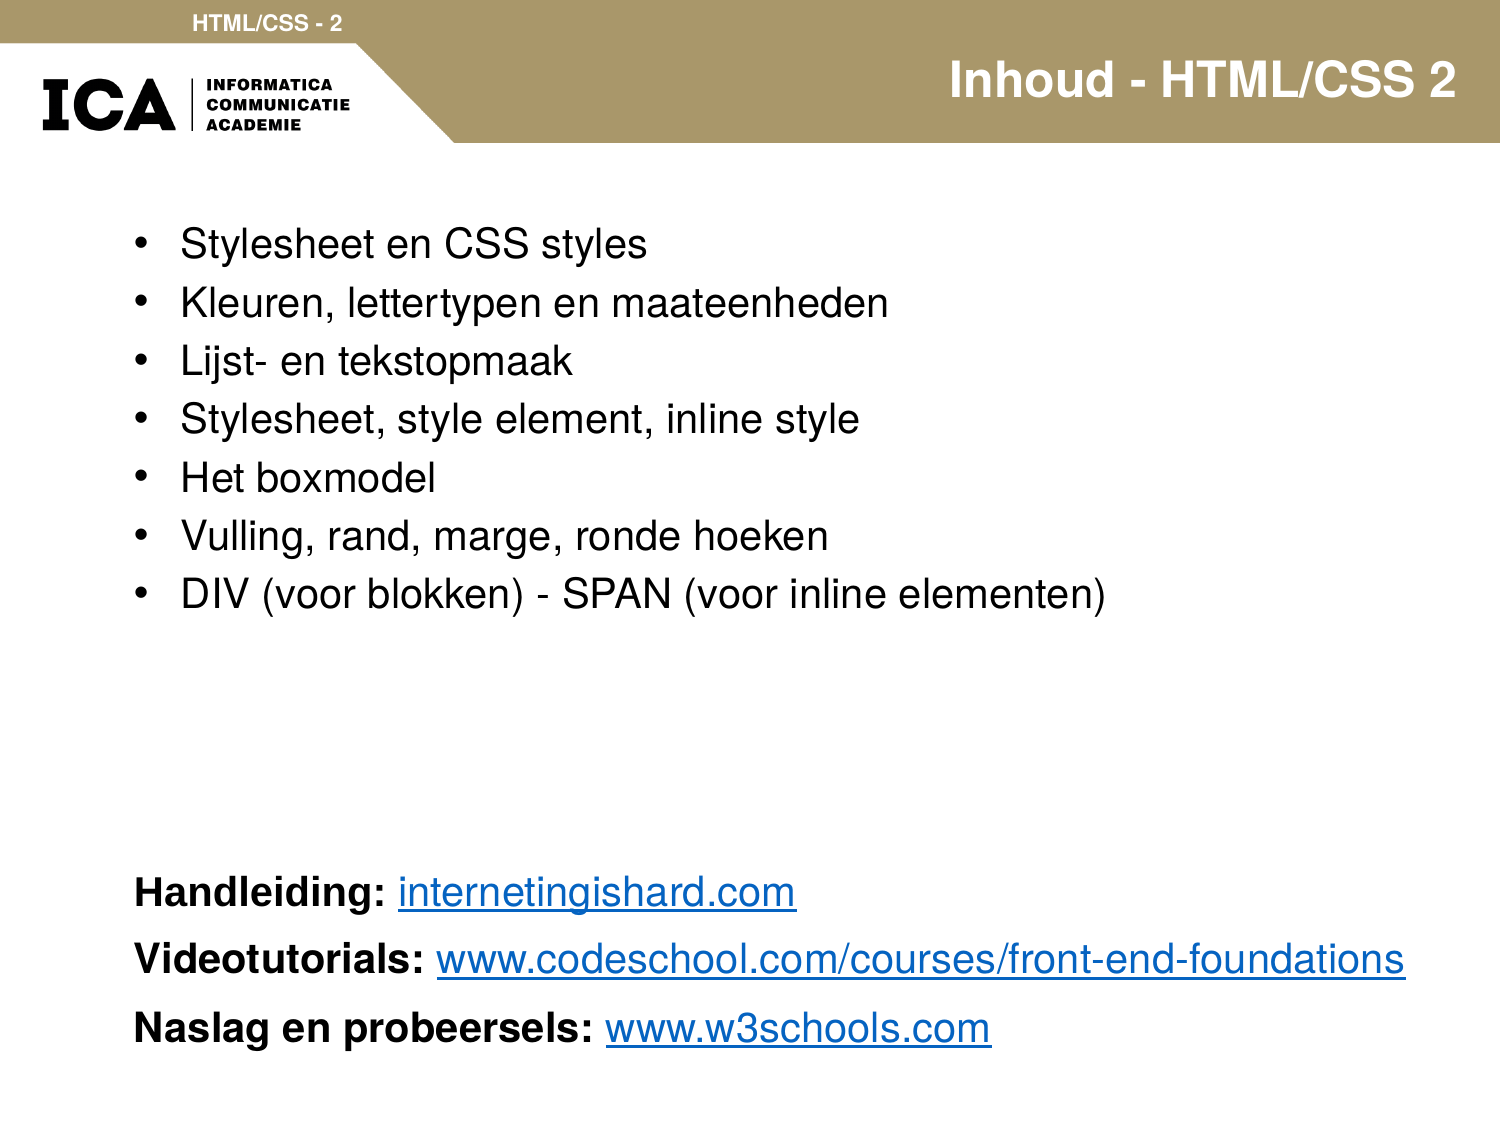

# Inhoud - HTML/CSS 2
Stylesheet en CSS styles
Kleuren, lettertypen en maateenheden
Lijst- en tekstopmaak
Stylesheet, style element, inline style
Het boxmodel
Vulling, rand, marge, ronde hoeken
DIV (voor blokken) - SPAN (voor inline elementen)

Handleiding: internetingishard.com
Videotutorials: www.codeschool.com/courses/front-end-foundations
Naslag en probeersels: www.w3schools.com